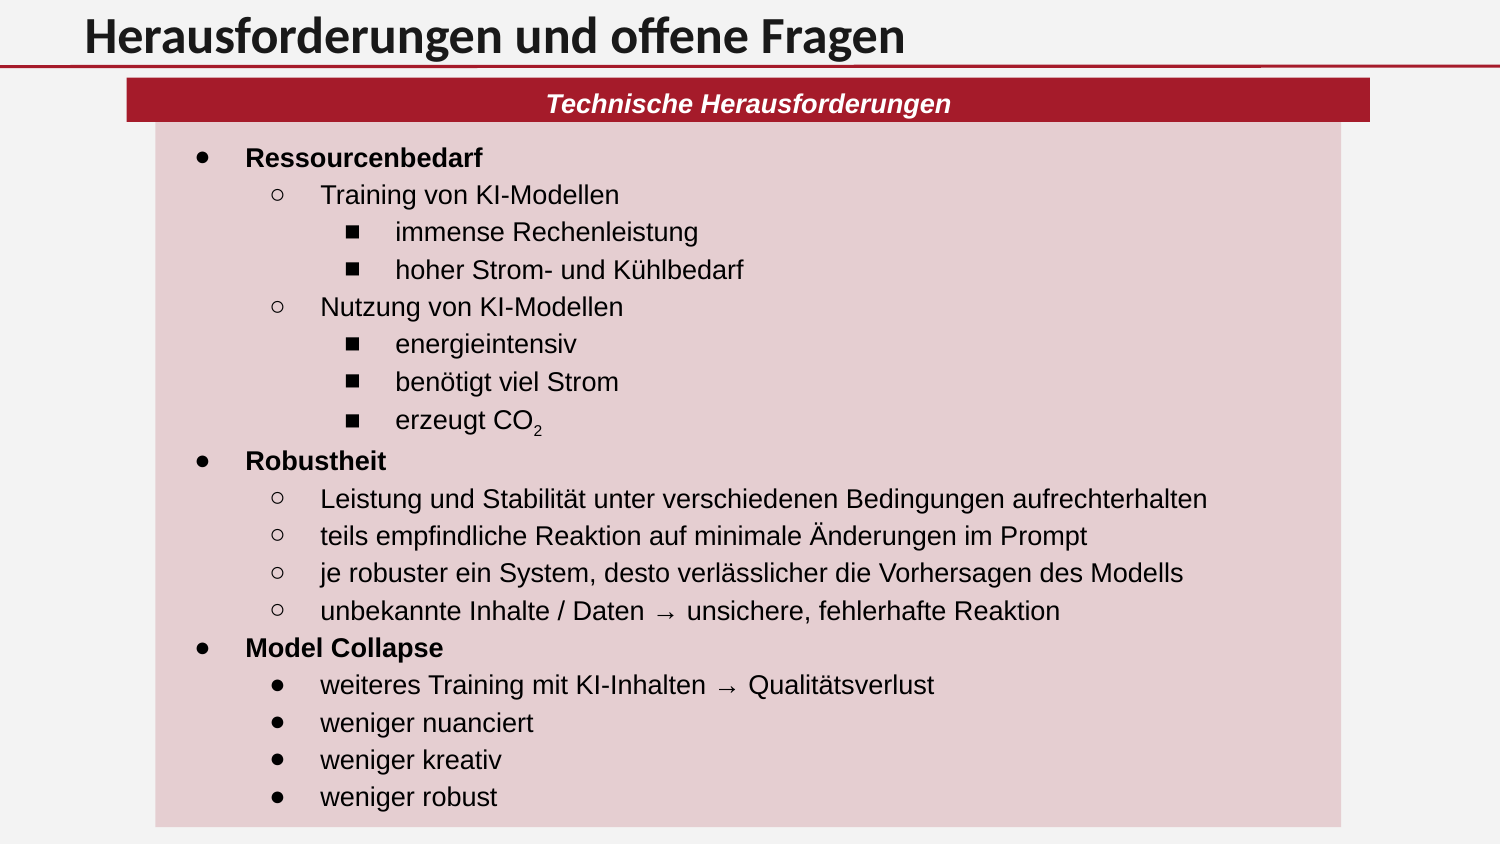

Herausforderungen und offene Fragen

Technische Herausforderungen
Ressourcenbedarf
Training von KI-Modellen
immense Rechenleistung
hoher Strom- und Kühlbedarf
Nutzung von KI-Modellen
energieintensiv
benötigt viel Strom
erzeugt CO2
Robustheit
Leistung und Stabilität unter verschiedenen Bedingungen aufrechterhalten
teils empfindliche Reaktion auf minimale Änderungen im Prompt
je robuster ein System, desto verlässlicher die Vorhersagen des Modells
unbekannte Inhalte / Daten → unsichere, fehlerhafte Reaktion
Model Collapse
weiteres Training mit KI-Inhalten → Qualitätsverlust
weniger nuanciert
weniger kreativ
weniger robust